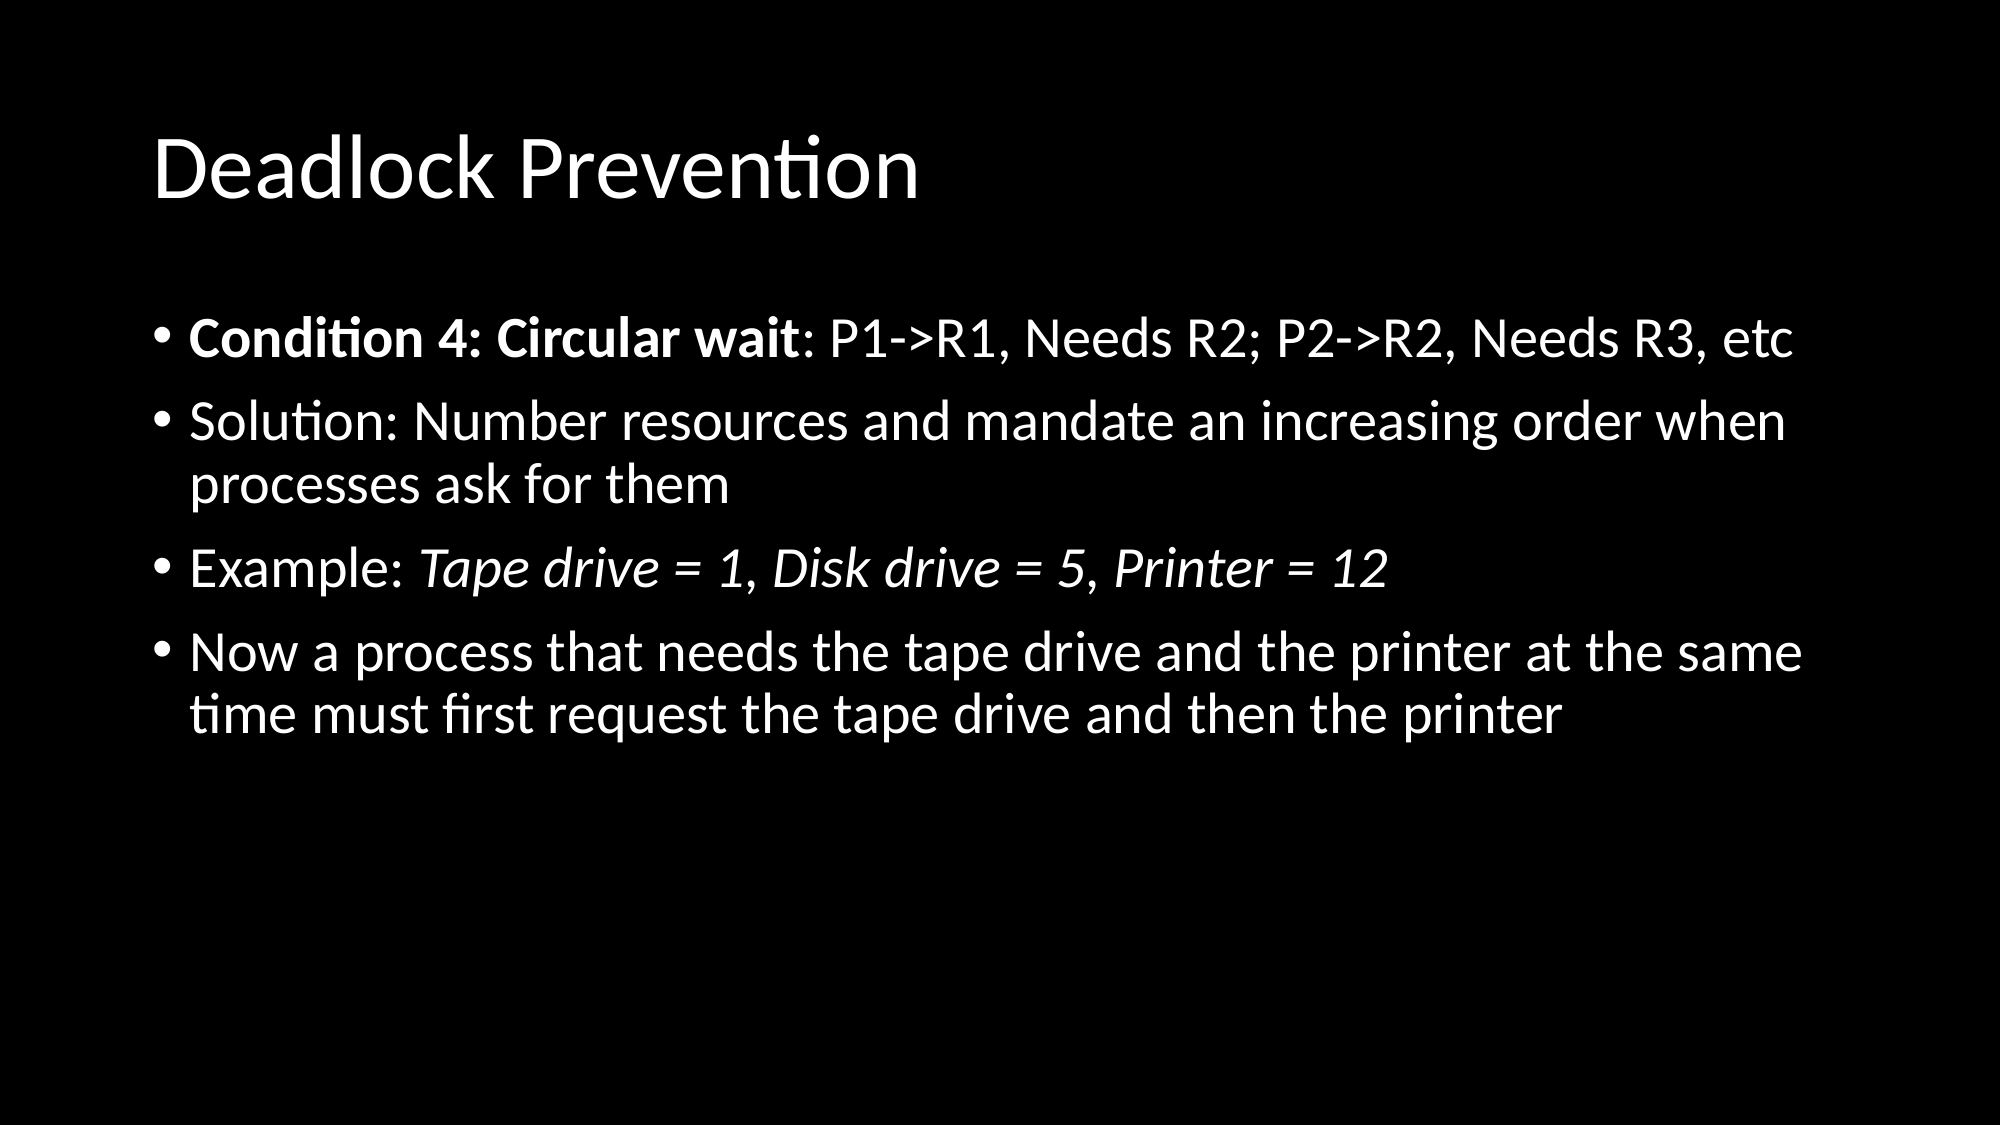

# Deadlock Prevention
Condition 4: Circular wait: P1->R1, Needs R2; P2->R2, Needs R3, etc
Solution: Number resources and mandate an increasing order when processes ask for them
Example: Tape drive = 1, Disk drive = 5, Printer = 12
Now a process that needs the tape drive and the printer at the same time must first request the tape drive and then the printer